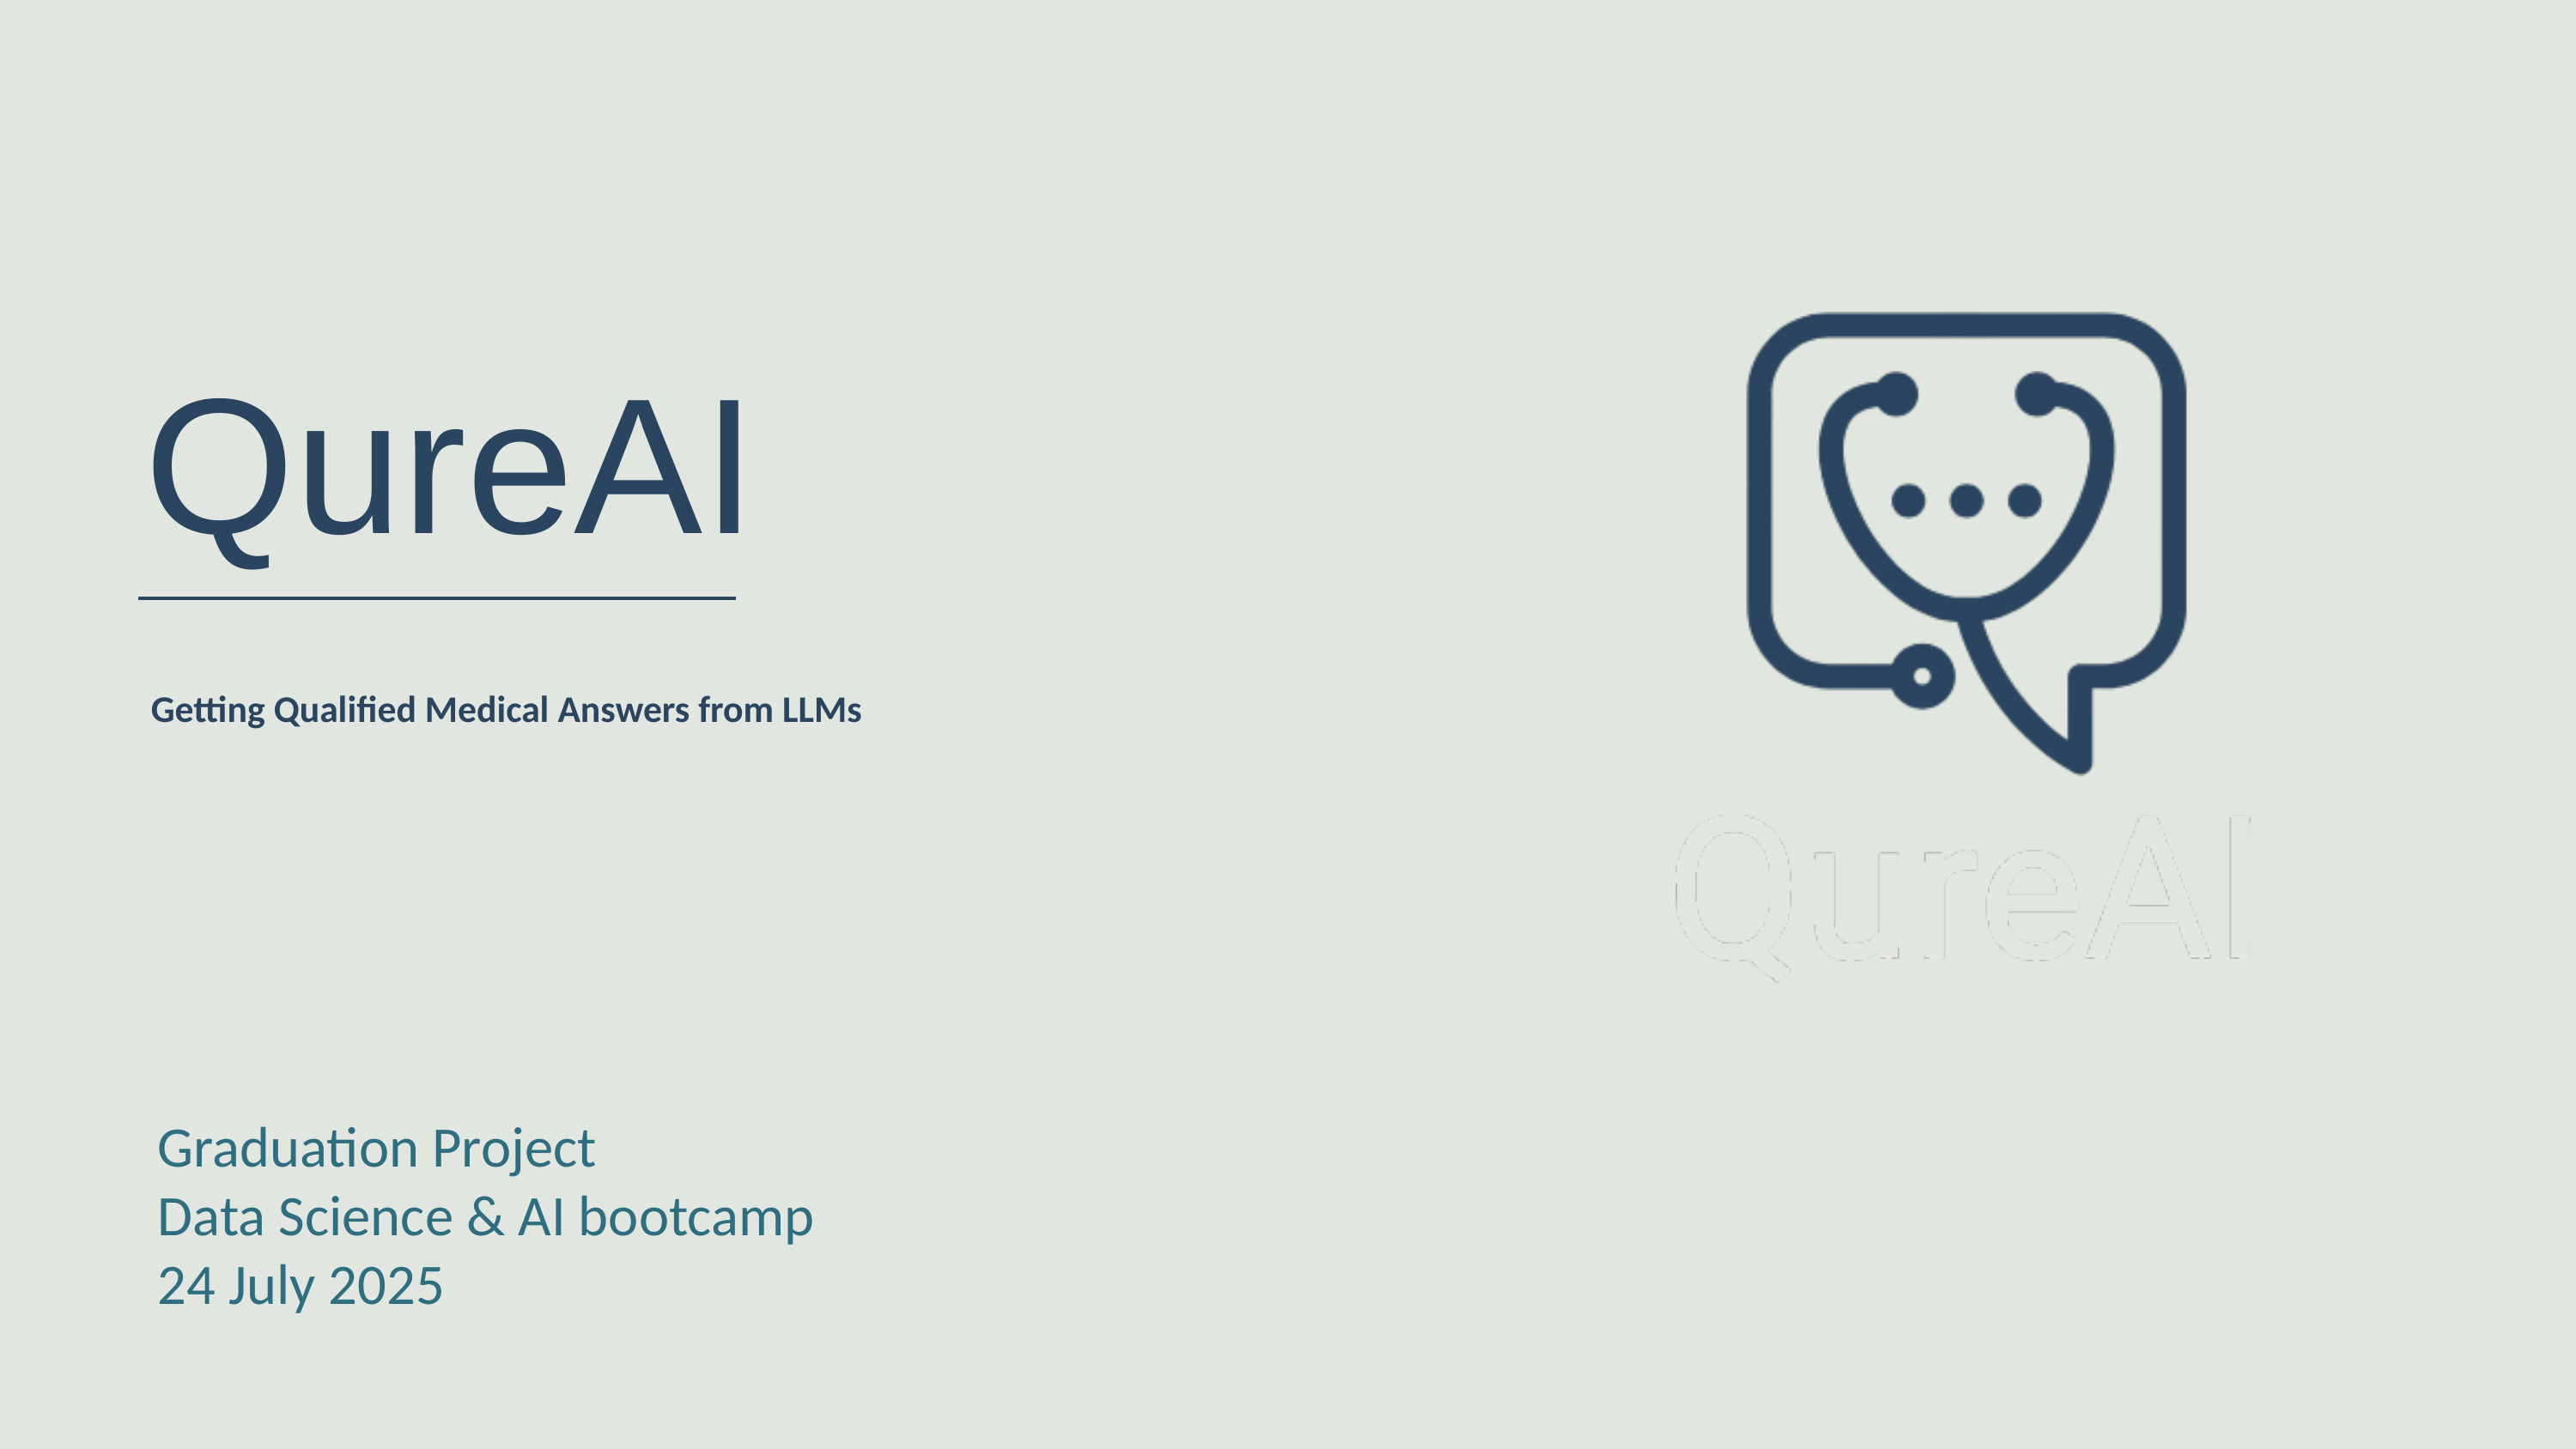

QureAI
Getting Qualified Medical Answers from LLMs
Graduation Project
Data Science & AI bootcamp
24 July 2025